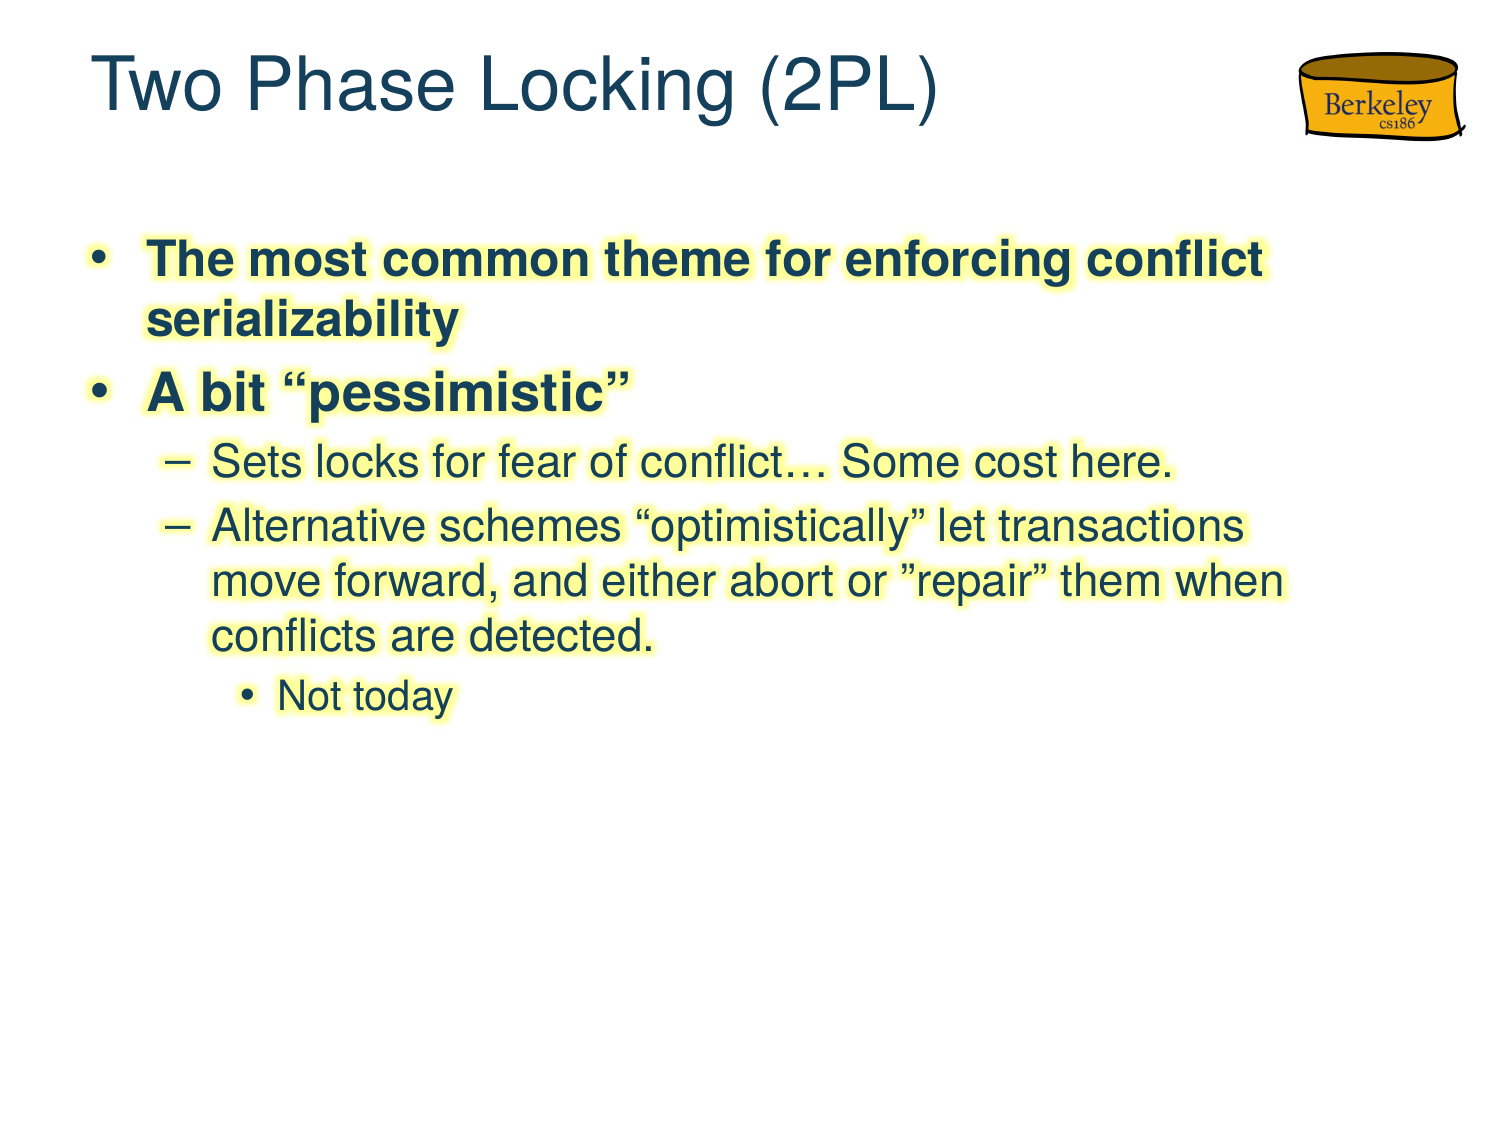

# Two Phase Locking (2PL)
The most common theme for enforcing conflict serializability
A bit “pessimistic”
Sets locks for fear of conflict… Some cost here.
Alternative schemes “optimistically” let transactions move forward, and either abort or ”repair” them when conflicts are detected.
Not today